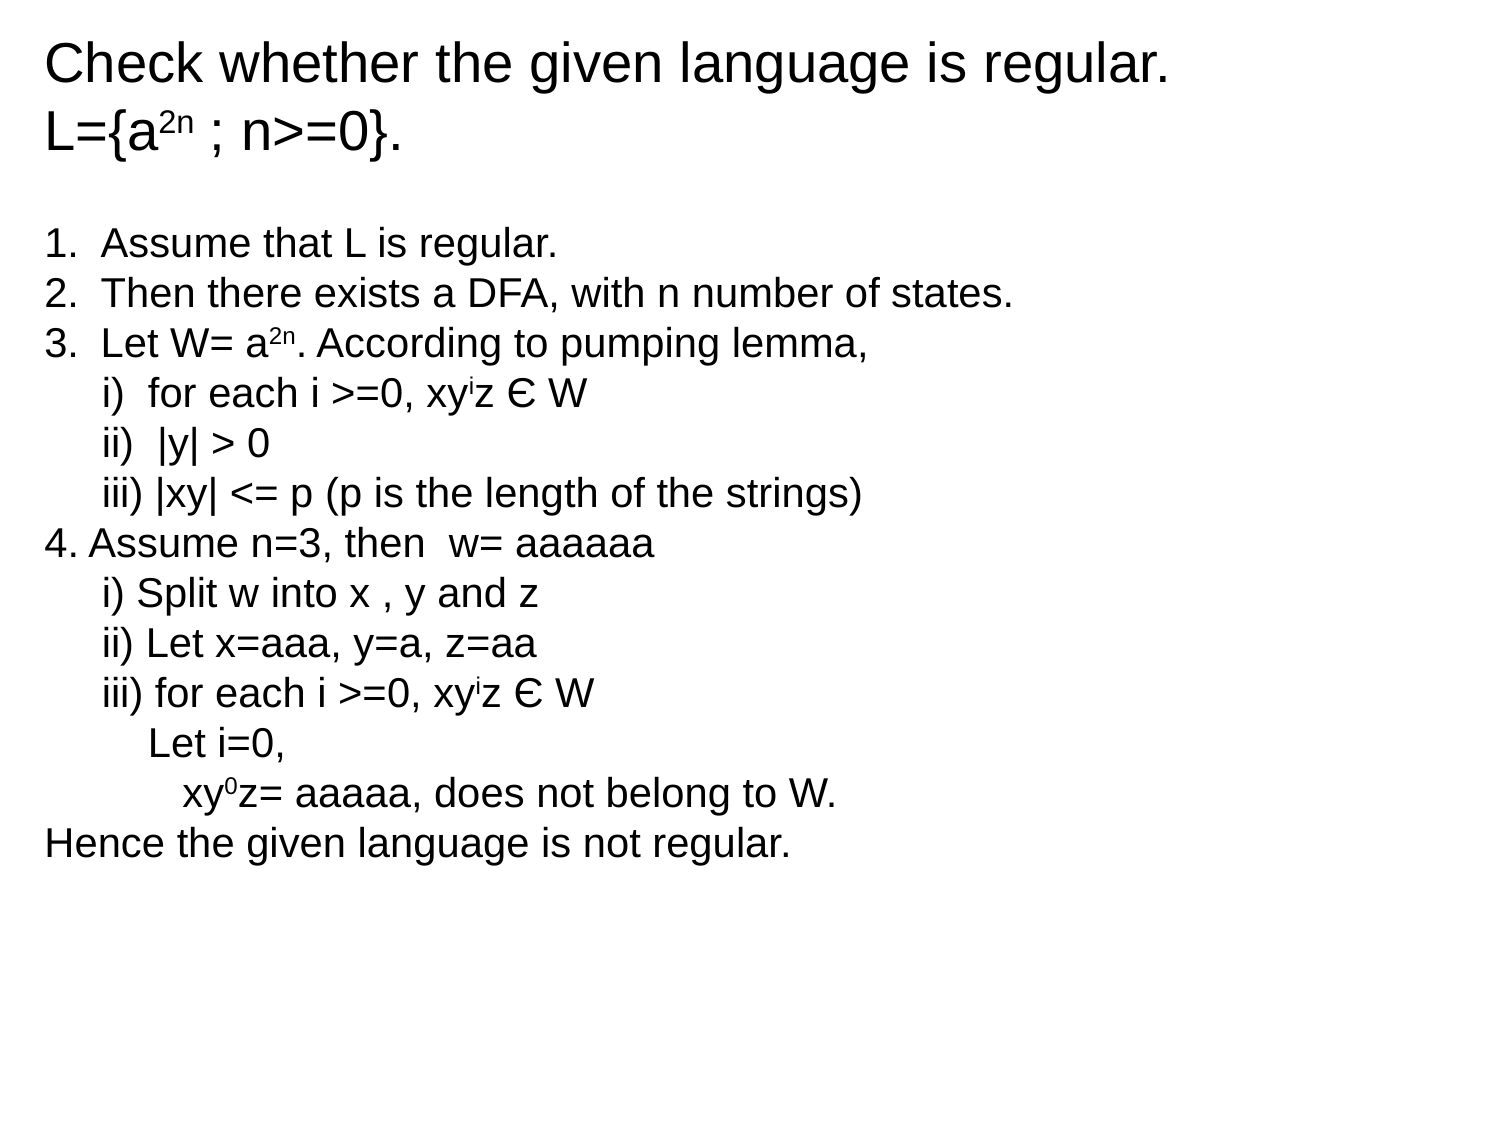

Check whether the given language is regular.
L={a2n ; n>=0}.
Assume that L is regular.
Then there exists a DFA, with n number of states.
Let W= a2n. According to pumping lemma,
     i)  for each i >=0, xyiz Є W
     ii)  |y| > 0
     iii) |xy| <= p (p is the length of the strings)
4. Assume n=3, then  w= aaaaaa
     i) Split w into x , y and z
     ii) Let x=aaa, y=a, z=aa
     iii) for each i >=0, xyiz Є W
         Let i=0,
            xy0z= aaaaa, does not belong to W.
Hence the given language is not regular.

89